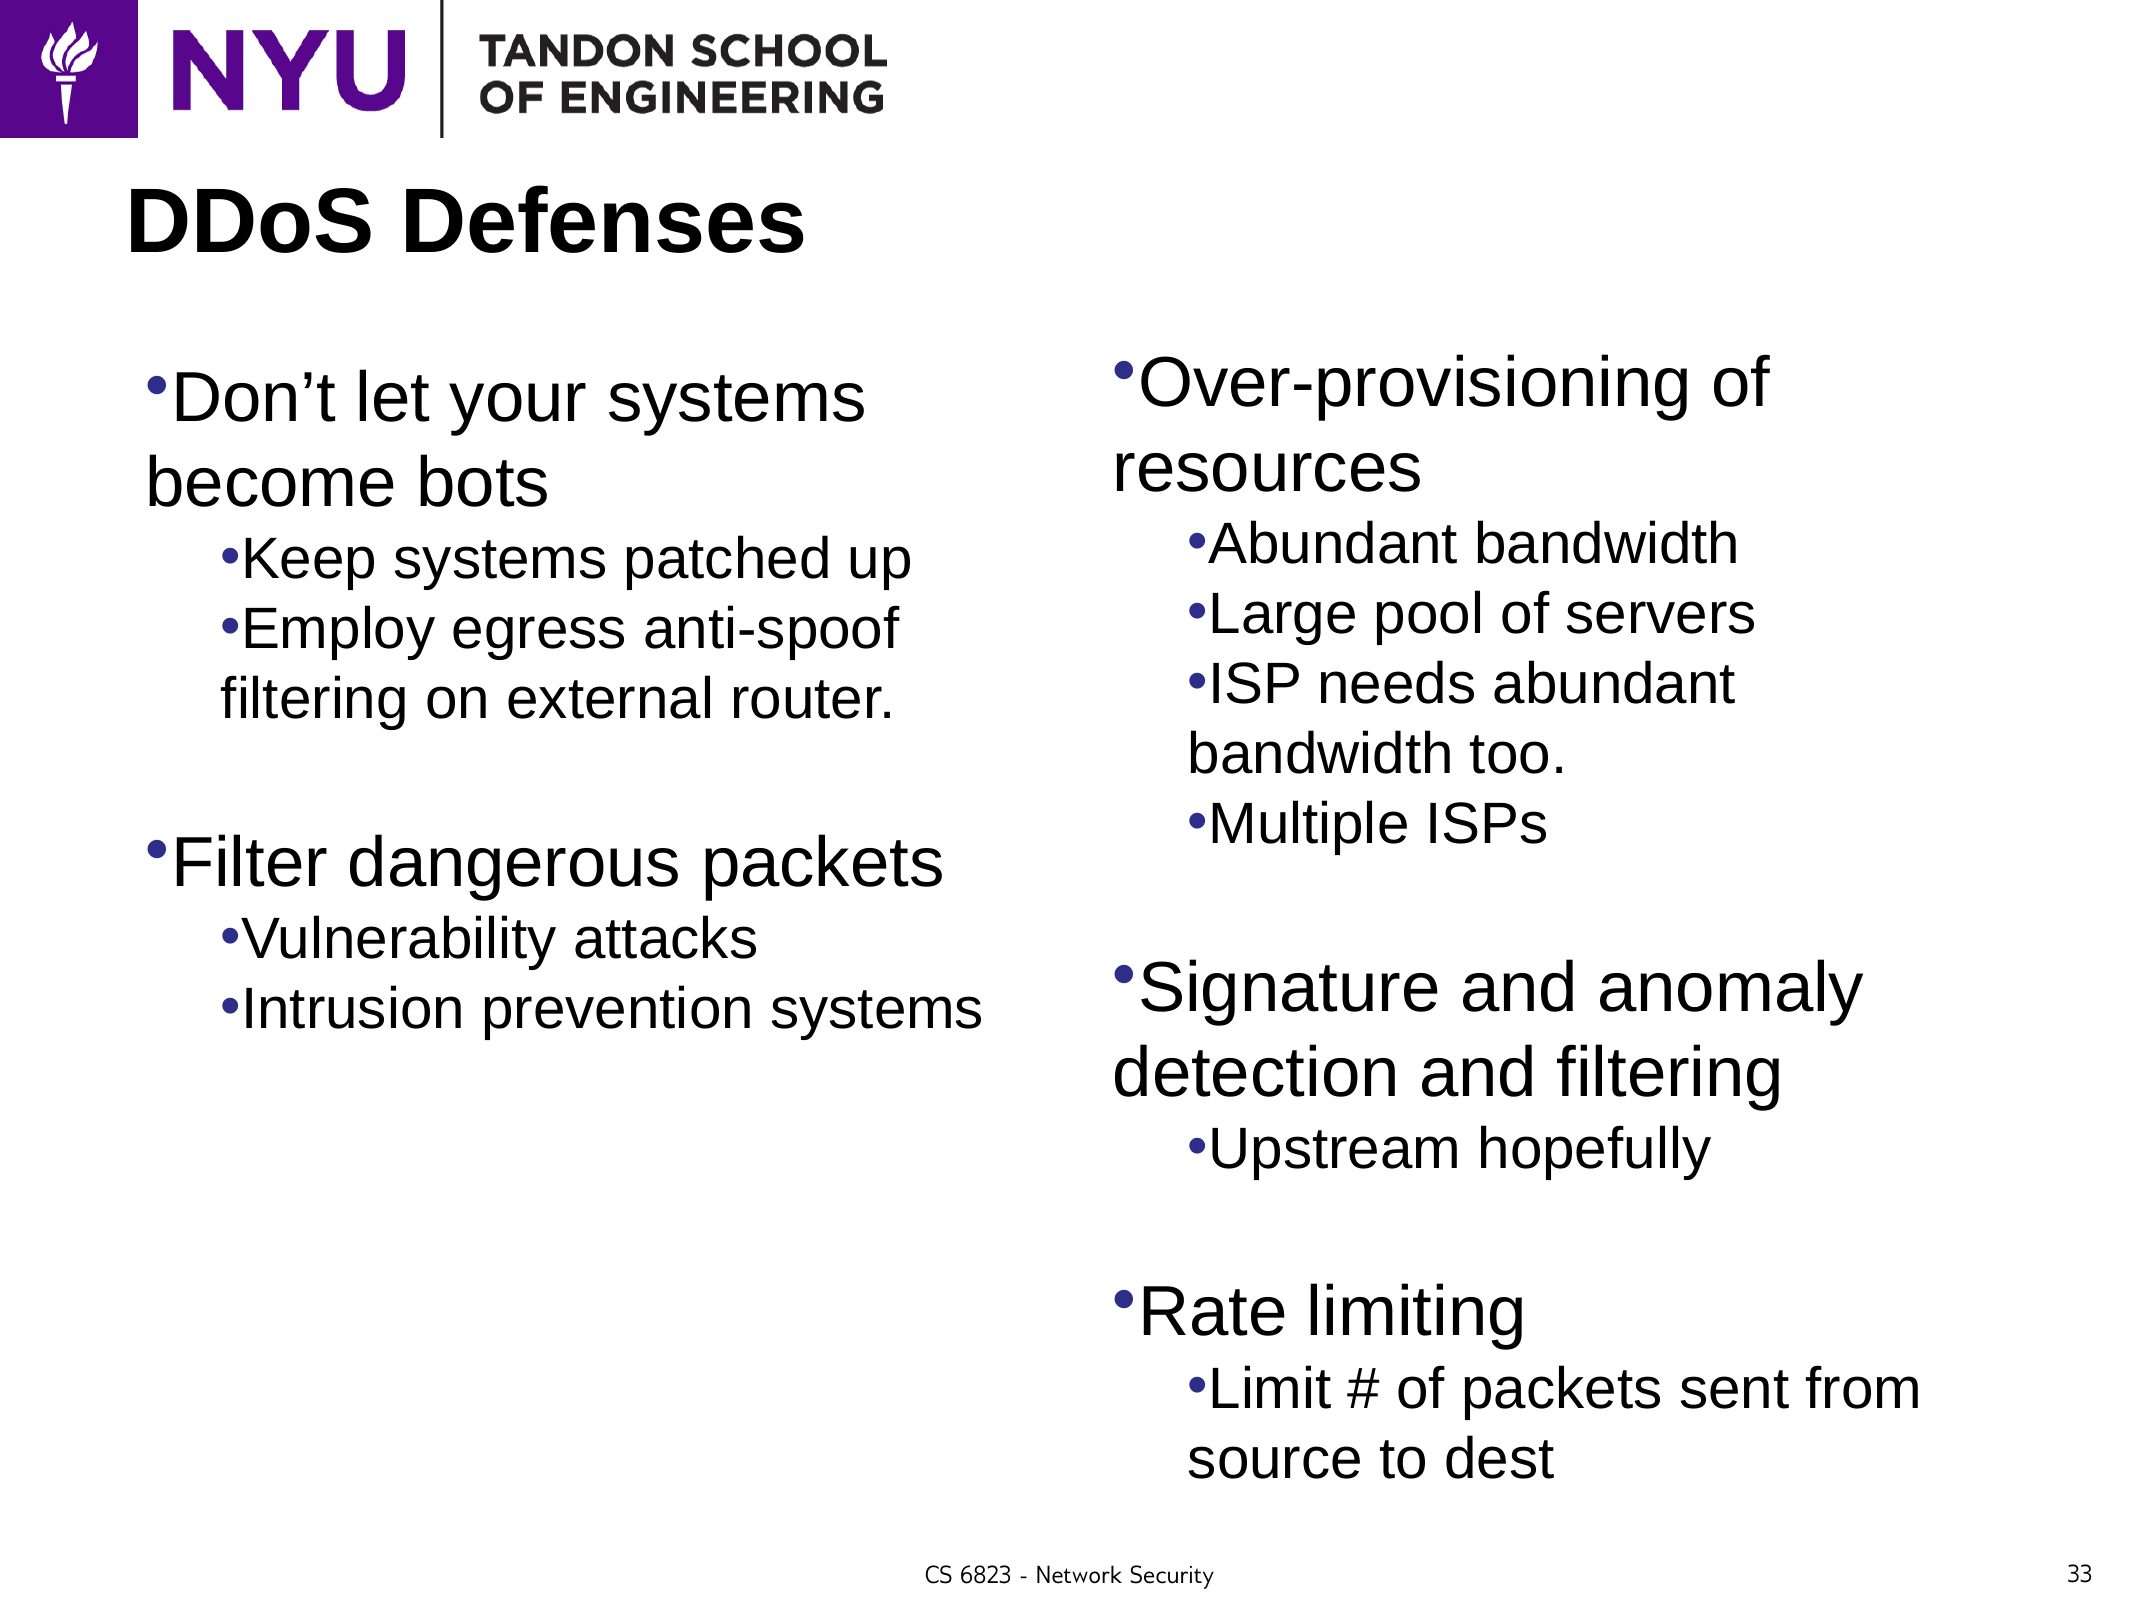

# DDoS Defenses
Over-provisioning of resources
Abundant bandwidth
Large pool of servers
ISP needs abundant bandwidth too.
Multiple ISPs

Signature and anomaly detection and filtering
Upstream hopefully

Rate limiting
Limit # of packets sent from source to dest

Don’t let your systems become bots
Keep systems patched up
Employ egress anti-spoof filtering on external router.

Filter dangerous packets
Vulnerability attacks
Intrusion prevention systems
33